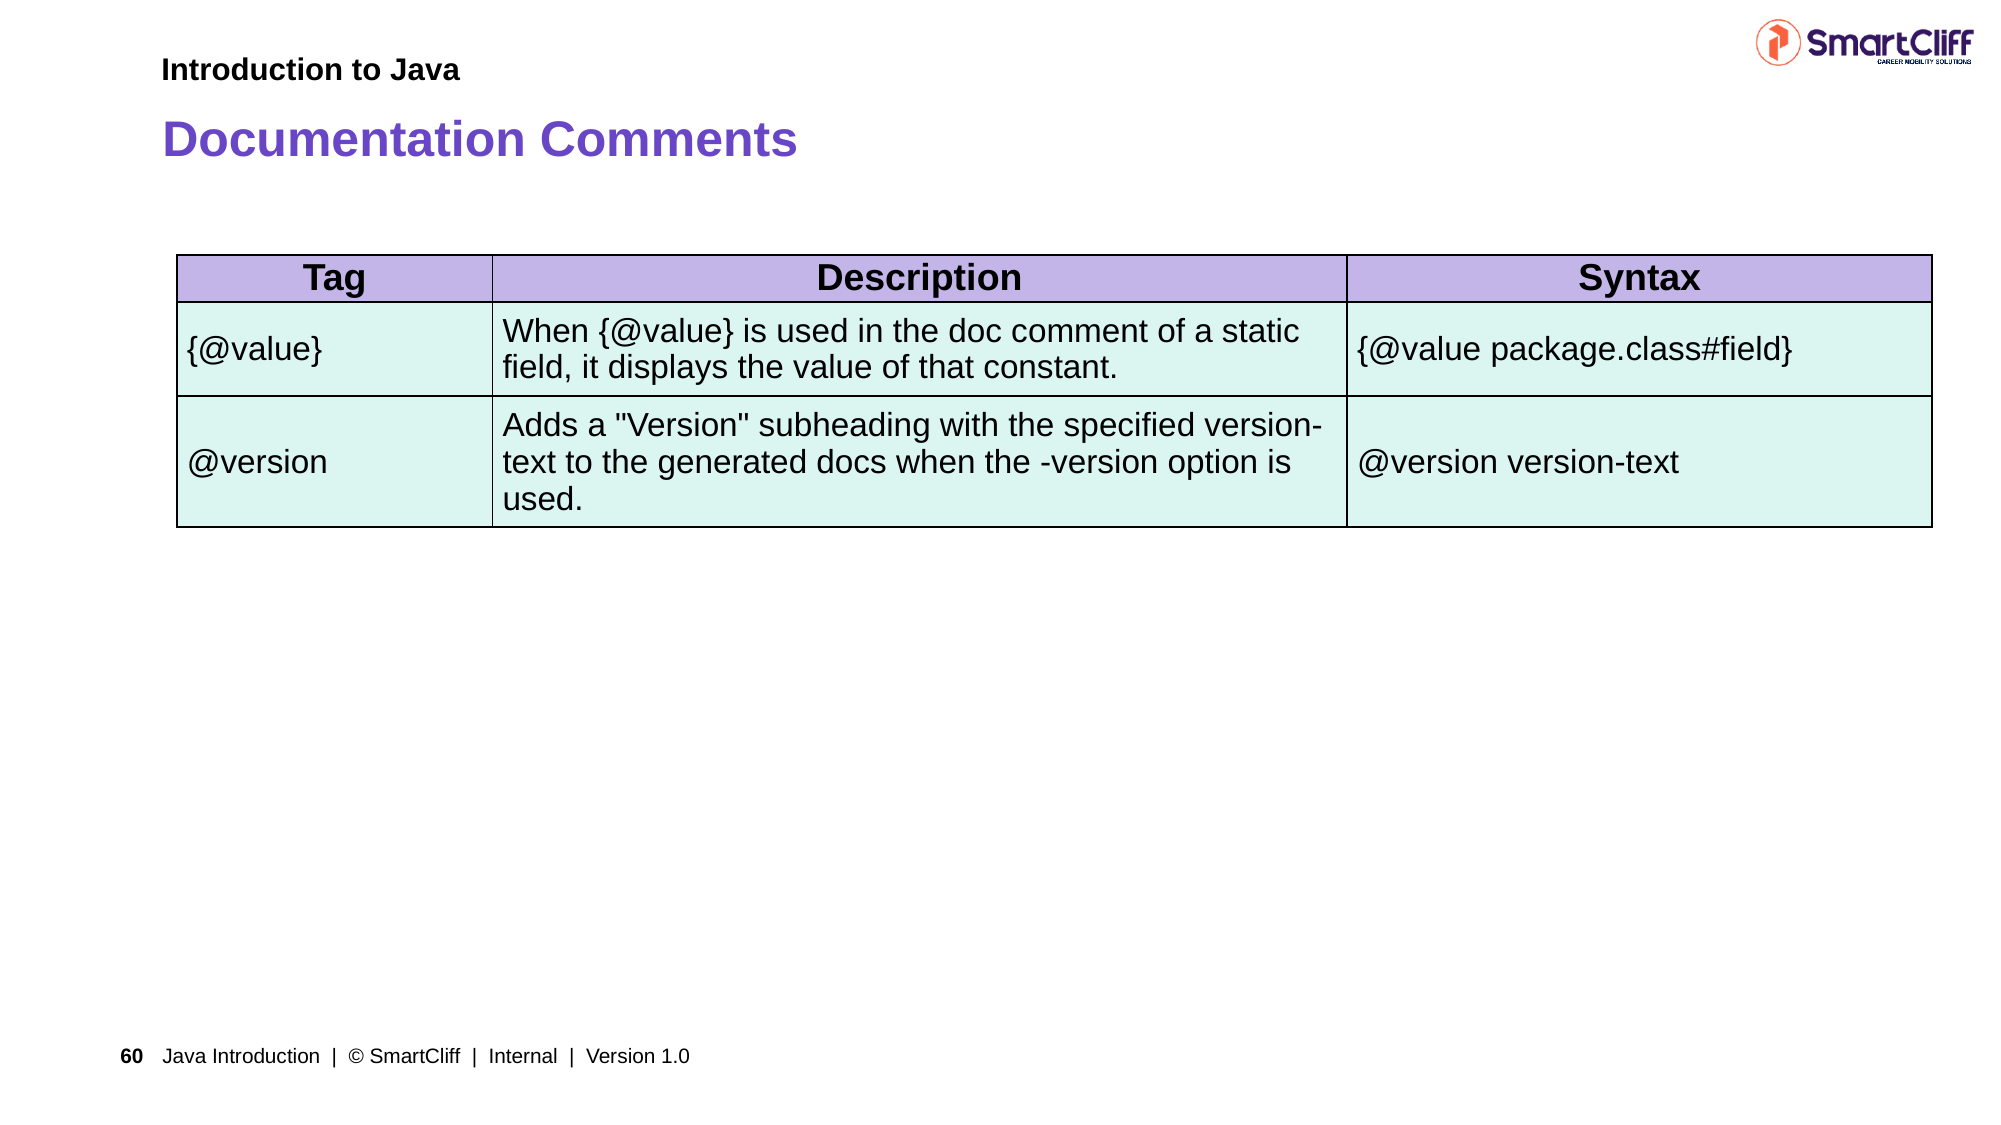

Introduction to Java
# Documentation Comments
| Tag | Description | Syntax |
| --- | --- | --- |
| {@value} | When {@value} is used in the doc comment of a static field, it displays the value of that constant. | {@value package.class#field} |
| @version | Adds a "Version" subheading with the specified version-text to the generated docs when the -version option is used. | @version version-text |
Java Introduction  |  © SmartCliff  |  Internal  |  Version 1.0
60